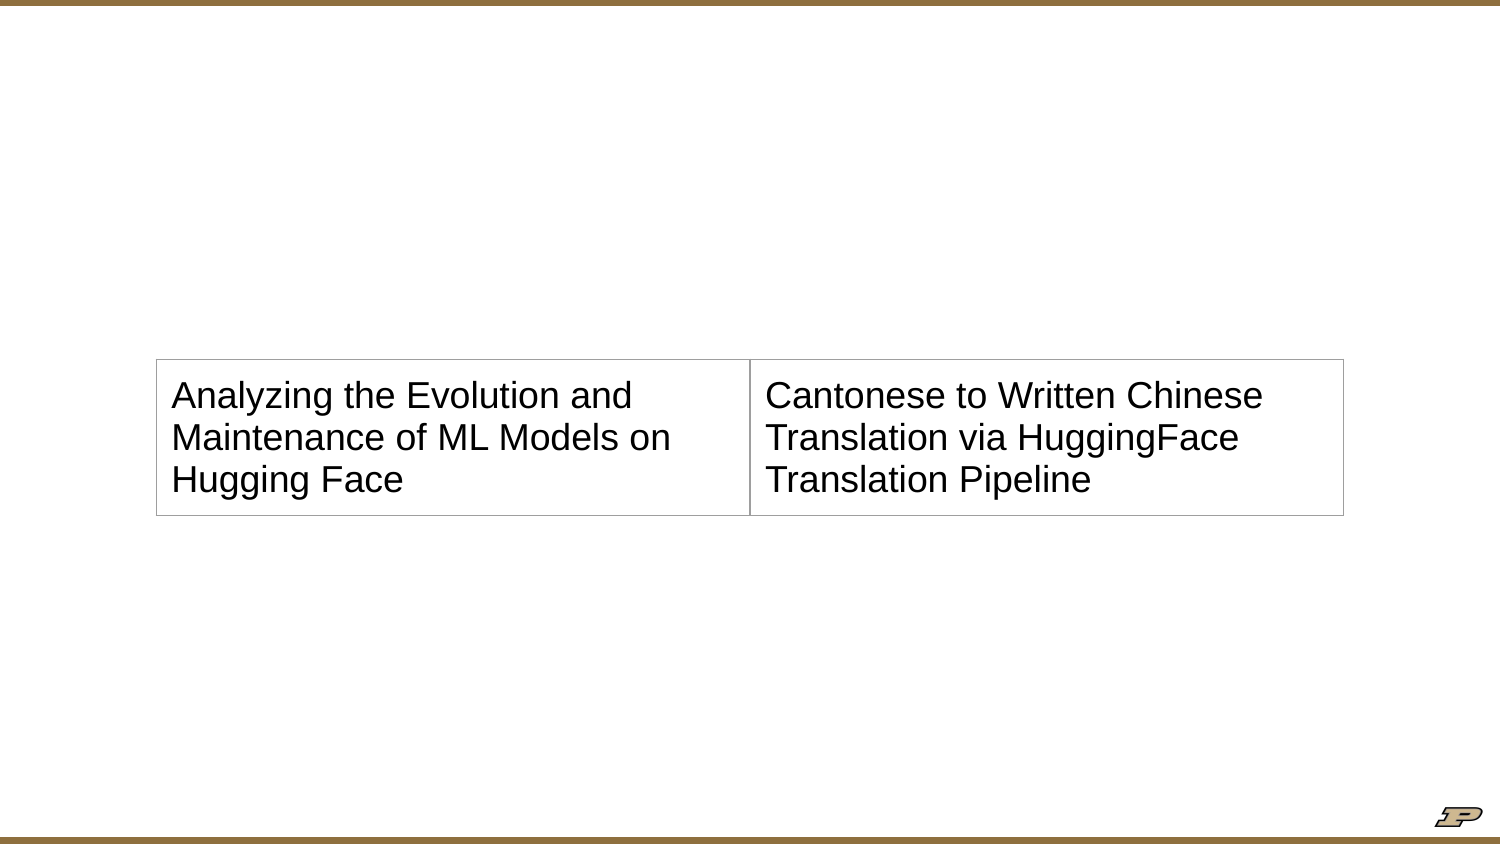

| Analyzing the Evolution and Maintenance of ML Models on Hugging Face | Cantonese to Written Chinese Translation via HuggingFace Translation Pipeline |
| --- | --- |